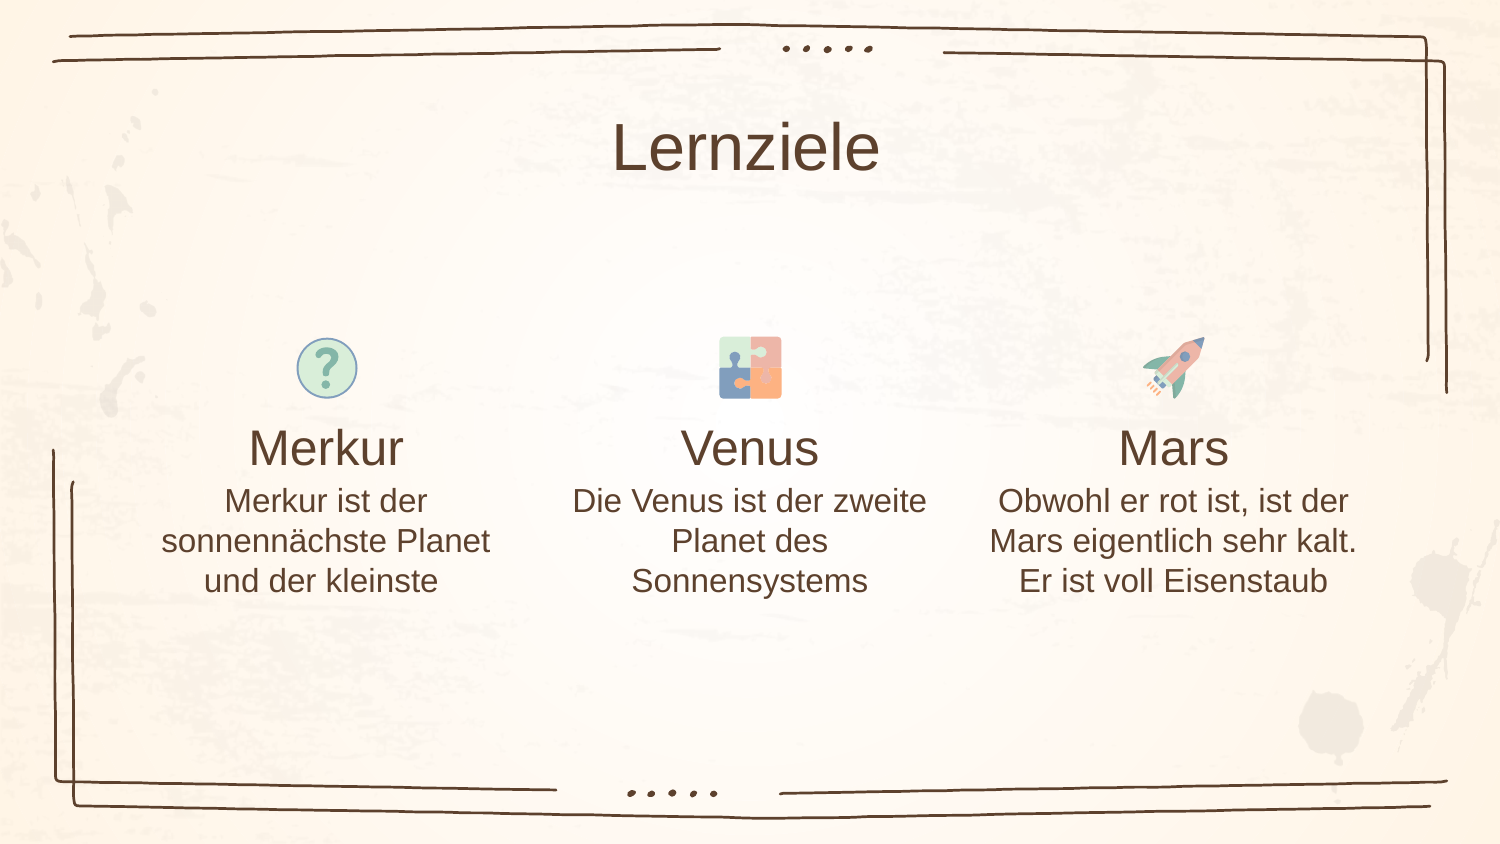

# Lernziele

Merkur
Venus
Mars
Die Venus ist der zweite Planet des Sonnensystems
Obwohl er rot ist, ist der Mars eigentlich sehr kalt. Er ist voll Eisenstaub
Merkur ist der sonnennächste Planet und der kleinste